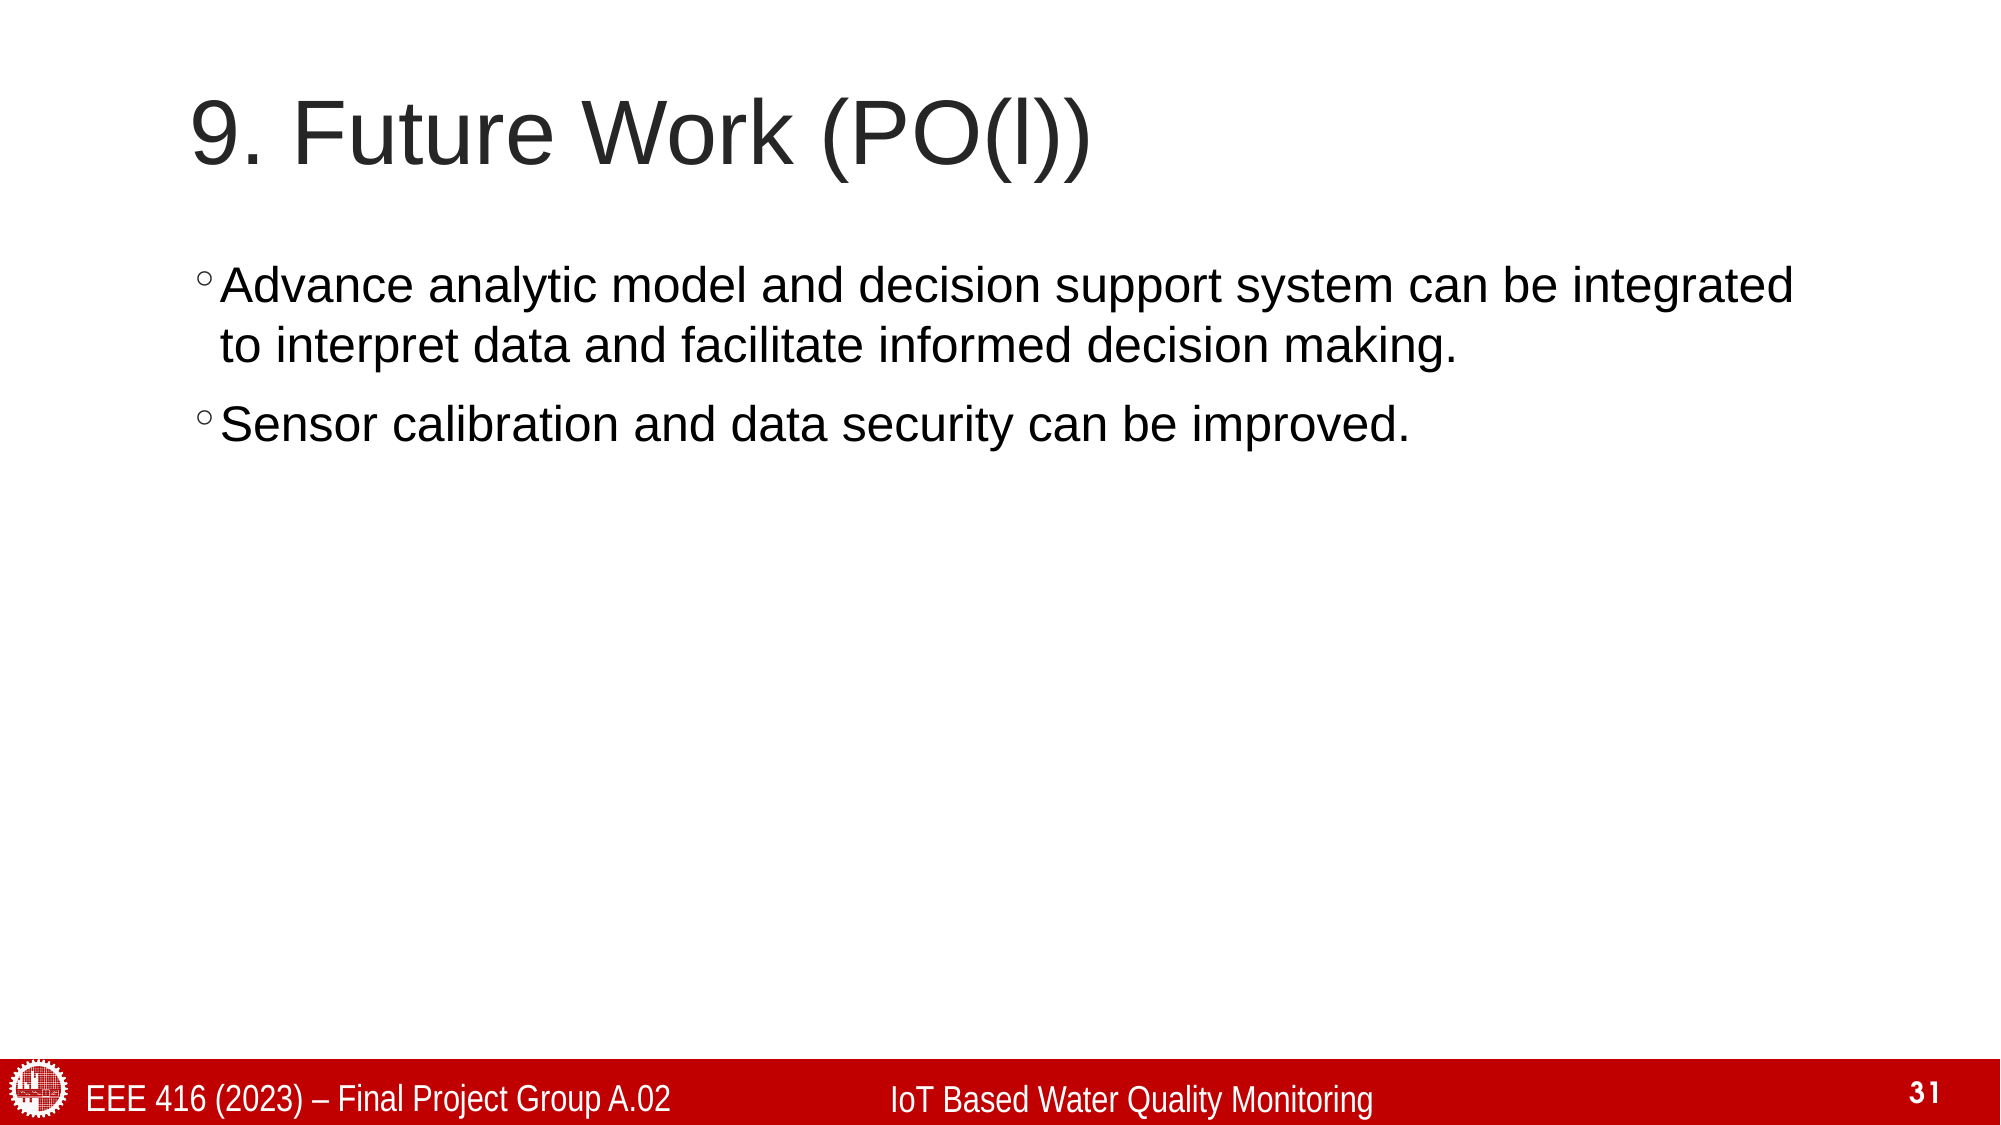

# 9. Future Work (PO(l))
Advance analytic model and decision support system can be integrated to interpret data and facilitate informed decision making.
Sensor calibration and data security can be improved.
EEE 416 (2023) – Final Project Group A.02
31
IoT Based Water Quality Monitoring